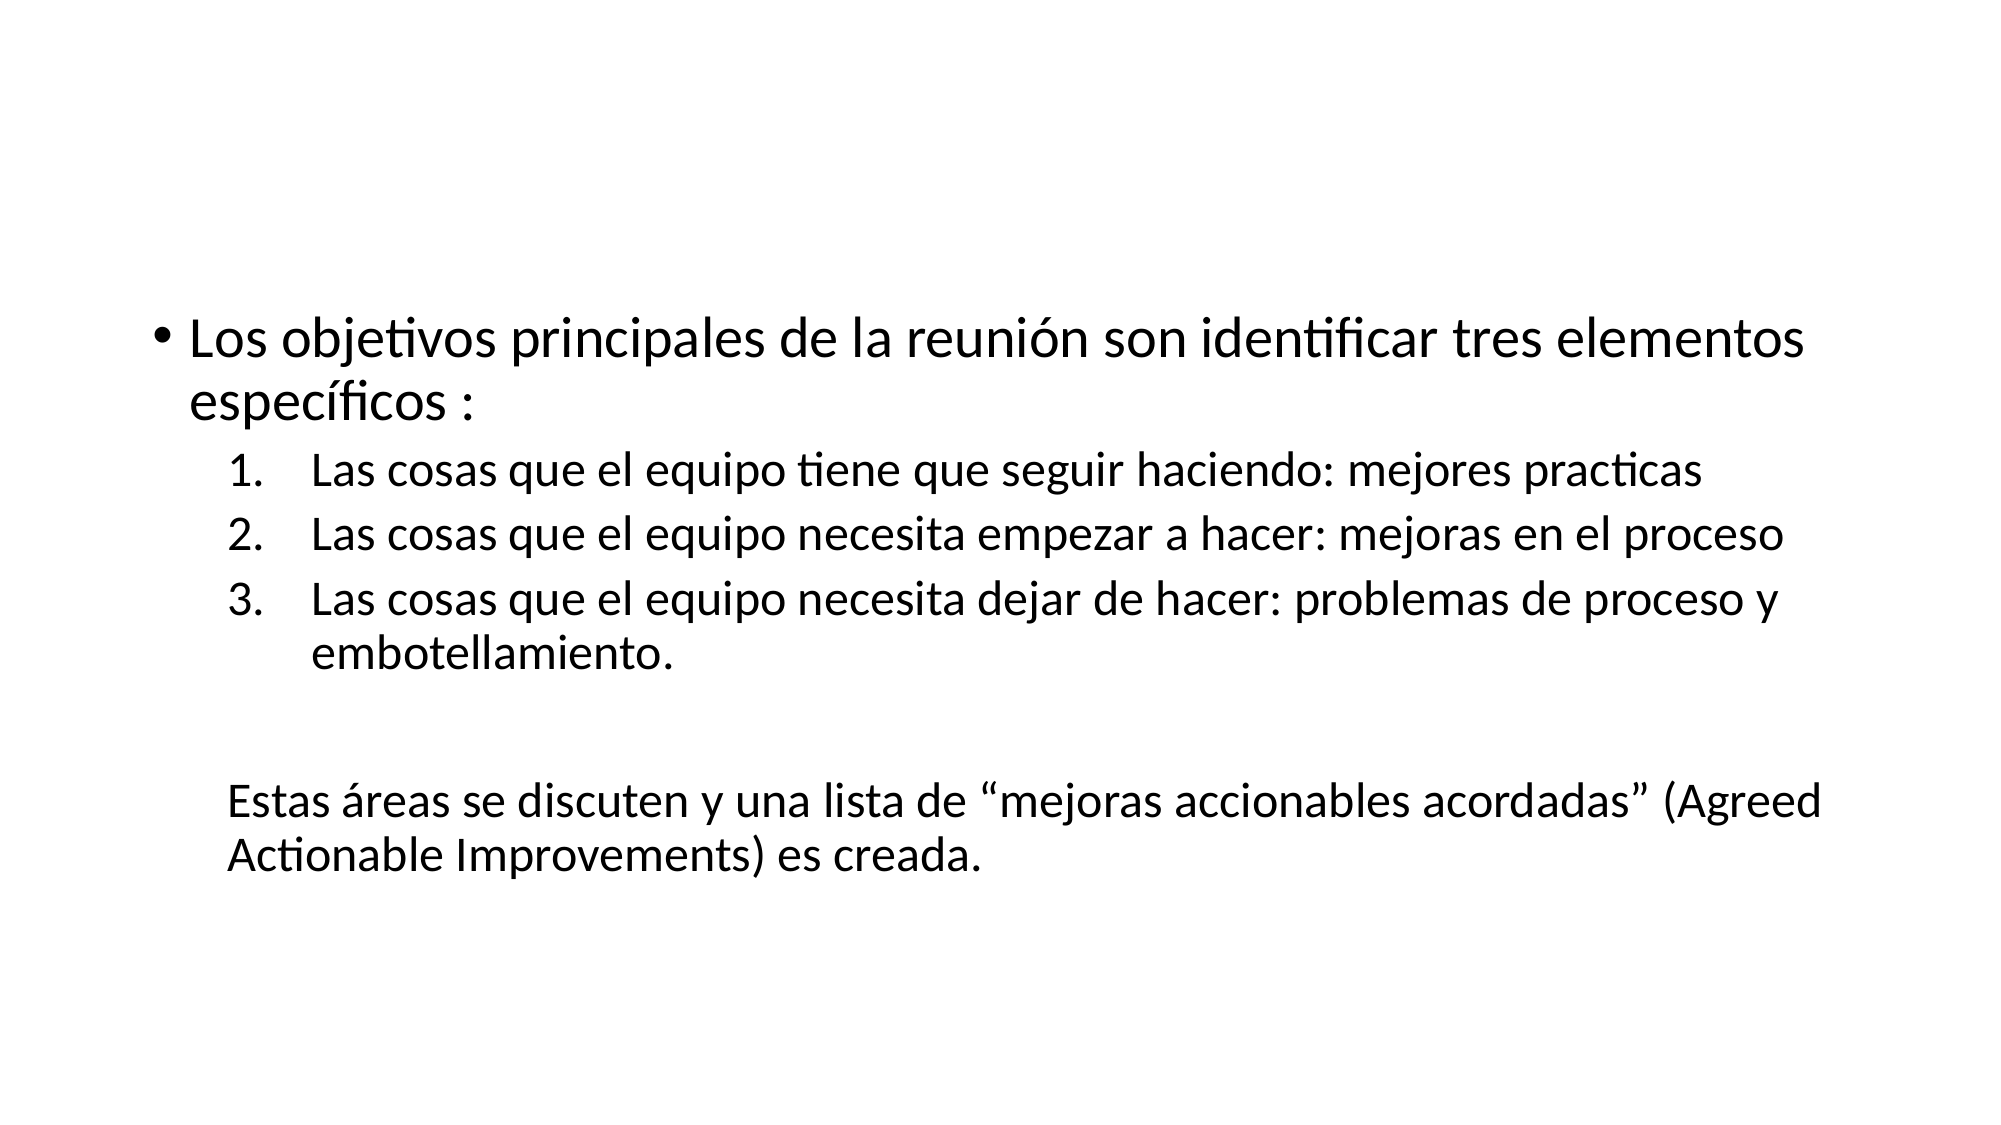

#
Los objetivos principales de la reunión son identificar tres elementos específicos :
Las cosas que el equipo tiene que seguir haciendo: mejores practicas
Las cosas que el equipo necesita empezar a hacer: mejoras en el proceso
Las cosas que el equipo necesita dejar de hacer: problemas de proceso y embotellamiento.

Estas áreas se discuten y una lista de “mejoras accionables acordadas” (Agreed Actionable Improvements) es creada.